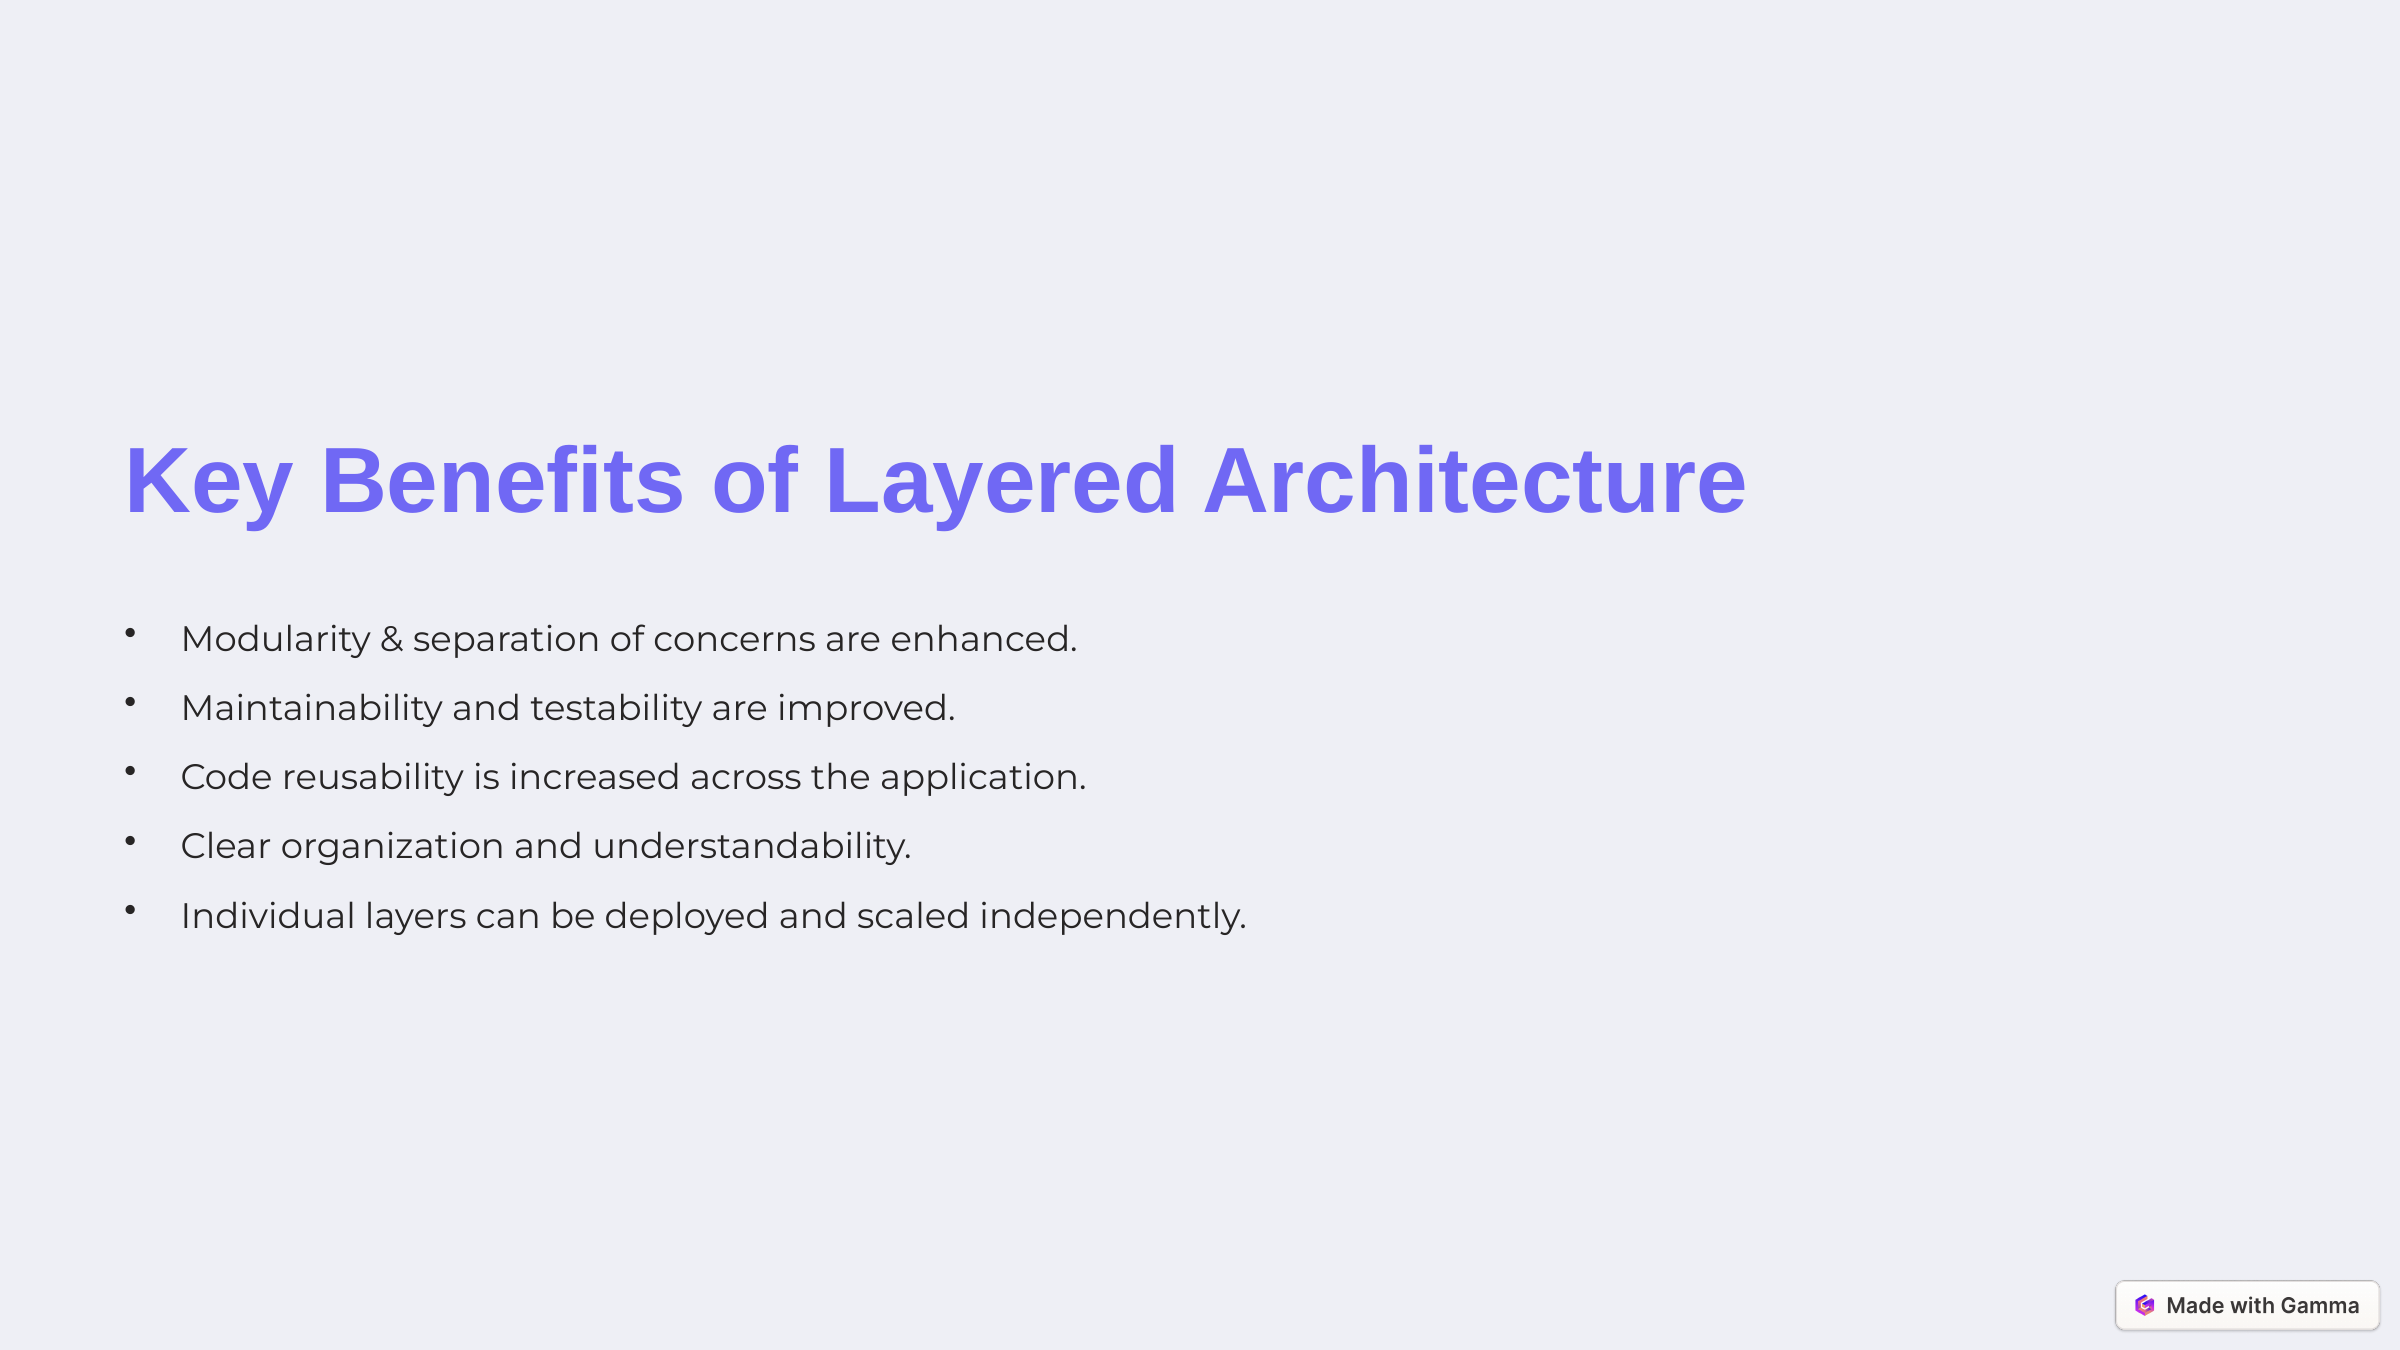

Key Benefits of Layered Architecture
Modularity & separation of concerns are enhanced.
Maintainability and testability are improved.
Code reusability is increased across the application.
Clear organization and understandability.
Individual layers can be deployed and scaled independently.